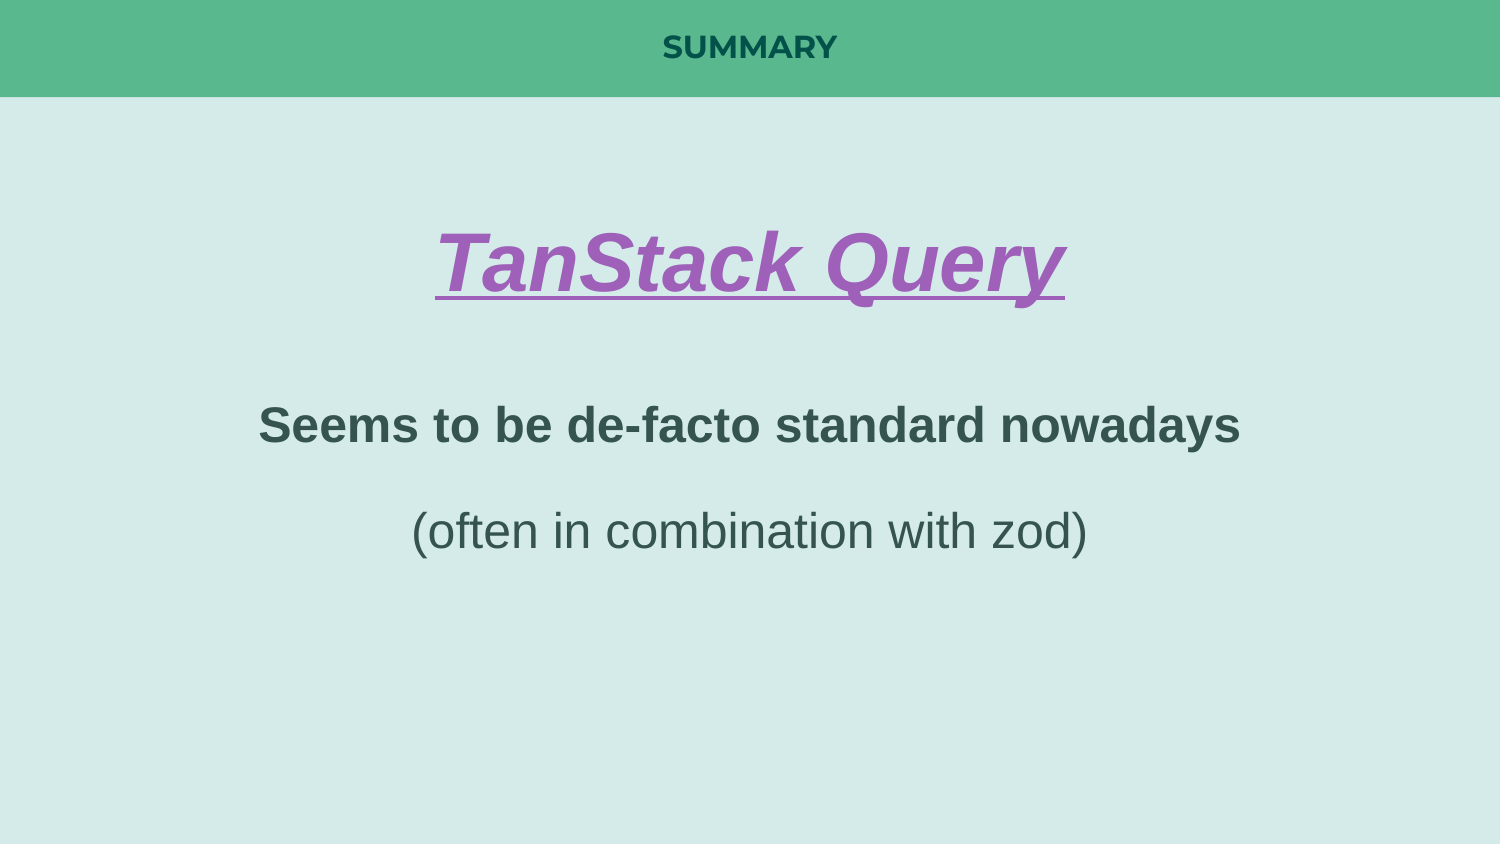

# summary

TanStack Query

Seems to be de-facto standard nowadays
(often in combination with zod)